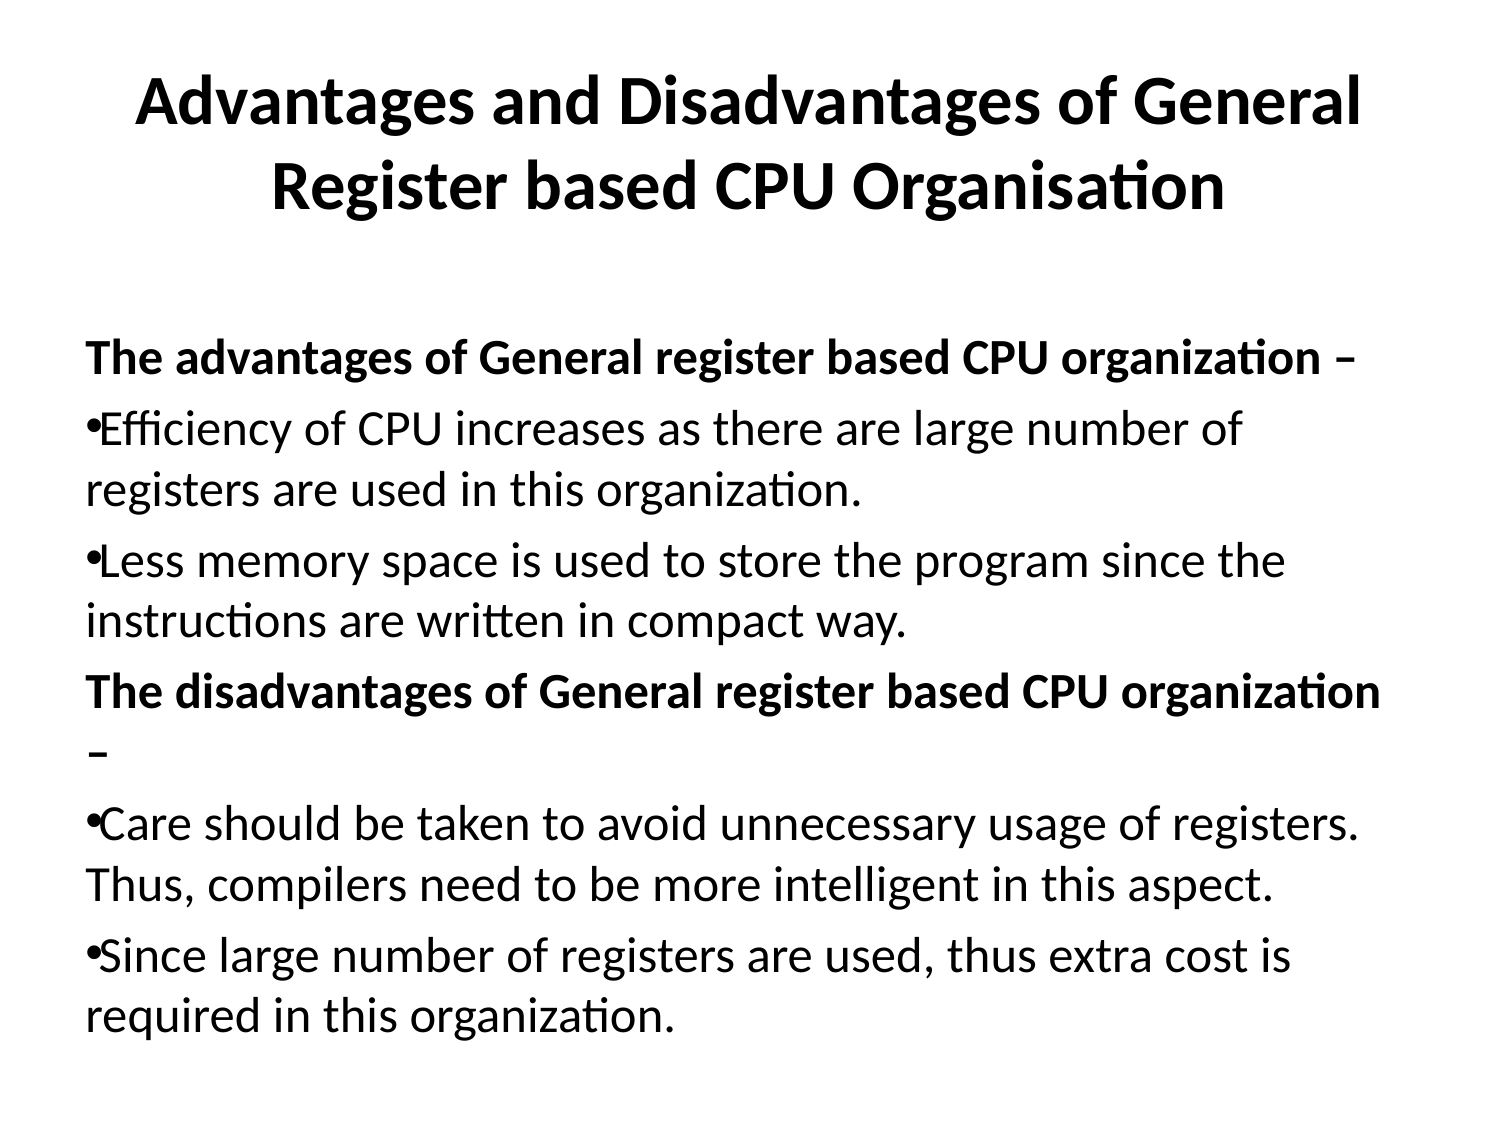

# Advantages and Disadvantages of General Register based CPU Organisation
The advantages of General register based CPU organization –
Efficiency of CPU increases as there are large number of registers are used in this organization.
Less memory space is used to store the program since the instructions are written in compact way.
The disadvantages of General register based CPU organization –
Care should be taken to avoid unnecessary usage of registers. Thus, compilers need to be more intelligent in this aspect.
Since large number of registers are used, thus extra cost is required in this organization.